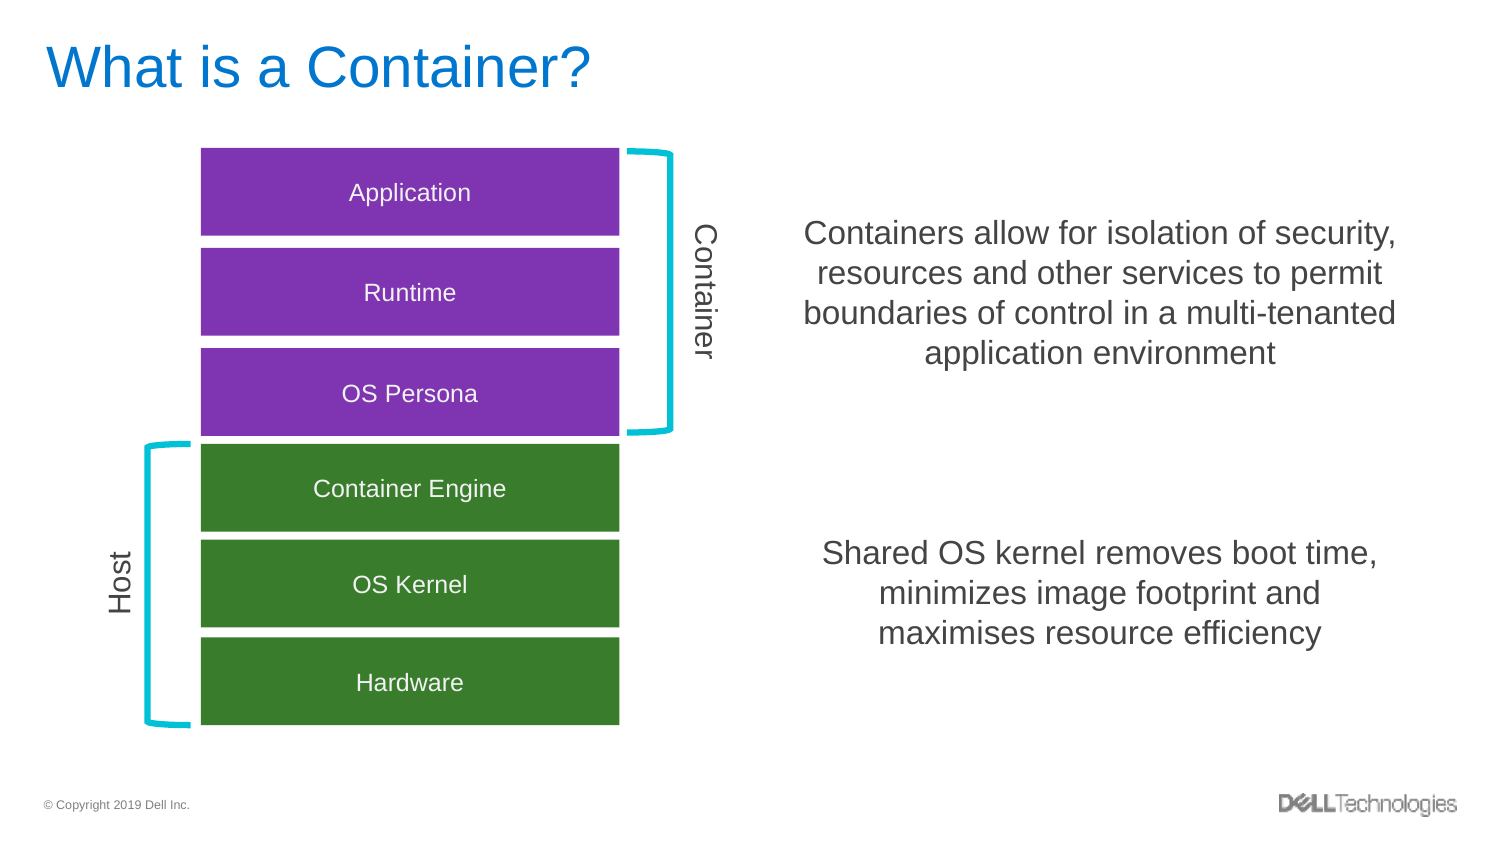

# What is a Container?
Application

Containers allow for isolation of security, resources and other services to permit boundaries of control in a multi-tenanted application environment
Runtime
Container
OS Persona
Container Engine

Shared OS kernel removes boot time, minimizes image footprint and maximises resource efficiency
OS Kernel
Host
Hardware